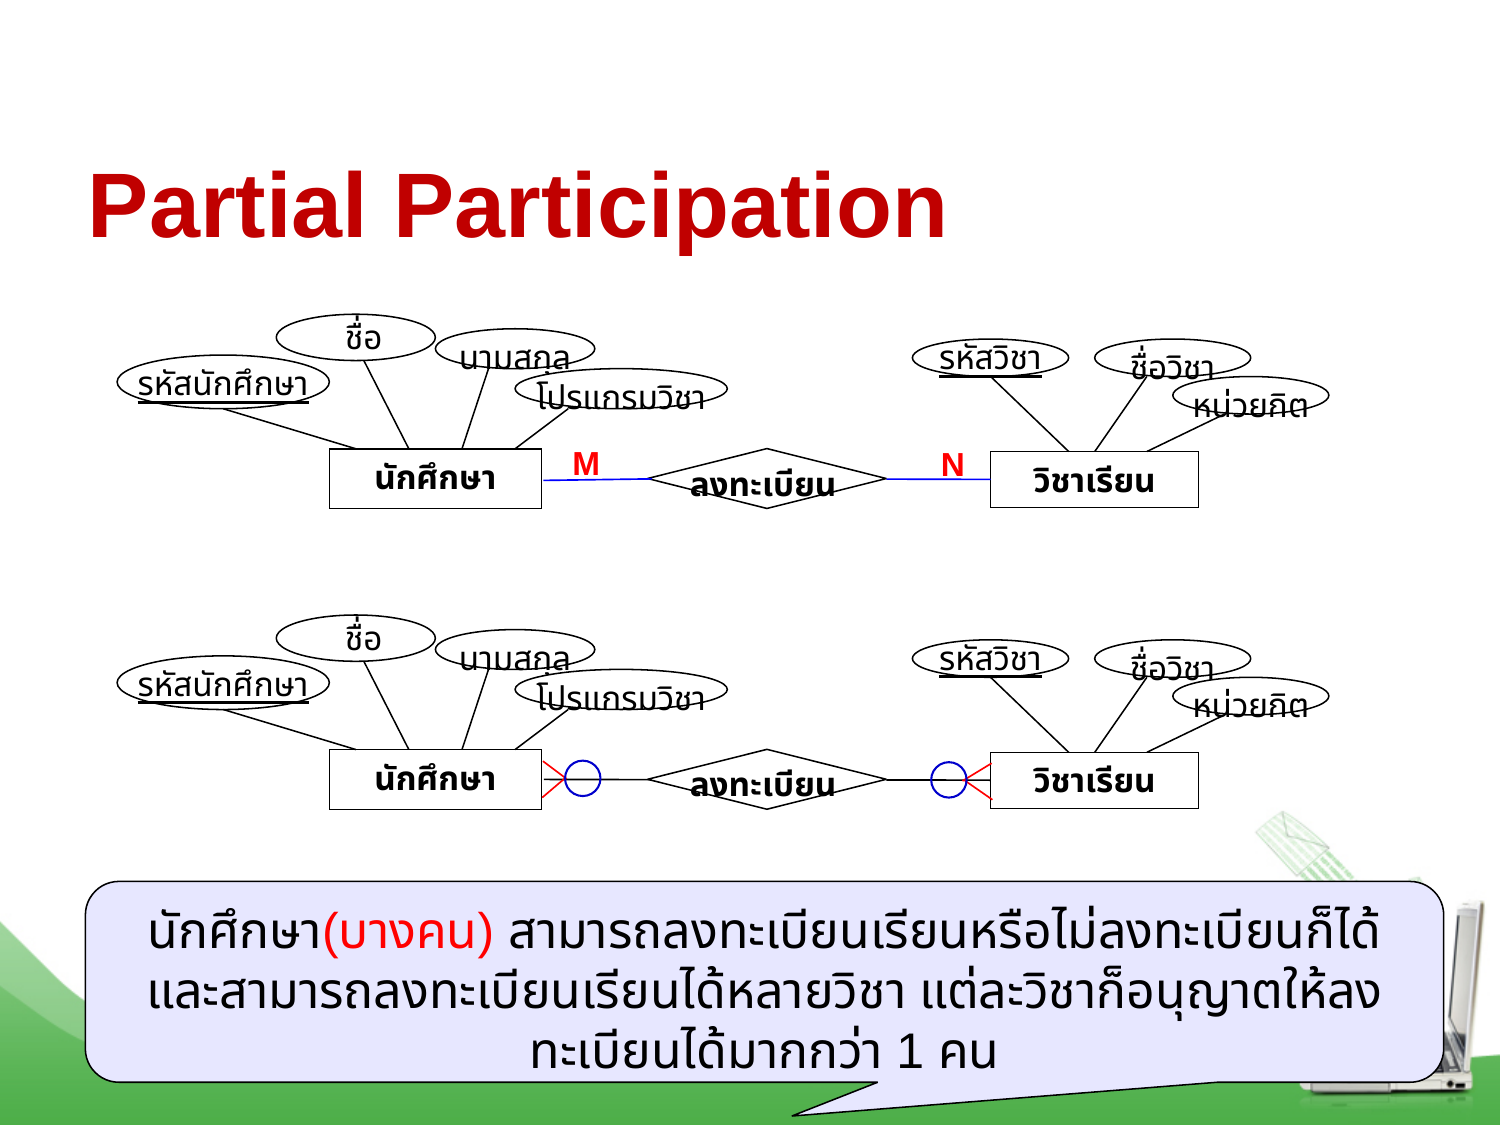

# Partial Participation
104
ชื่อ

นามสกุล

รหัสนักศึกษา

โปรแกรมวิชา

นักศึกษา
รหัสวิชา

ชื่อวิชา

หน่วยกิต

วิชาเรียน

M
N

ลงทะเบียน

ชื่อ

นามสกุล

รหัสนักศึกษา

โปรแกรมวิชา

นักศึกษา
รหัสวิชา

ชื่อวิชา

หน่วยกิต

วิชาเรียน

ลงทะเบียน

นักศึกษา(บางคน) สามารถลงทะเบียนเรียนหรือไม่ลงทะเบียนก็ได้
และสามารถลงทะเบียนเรียนได้หลายวิชา แต่ละวิชาก็อนุญาตให้ลงทะเบียนได้มากกว่า 1 คน